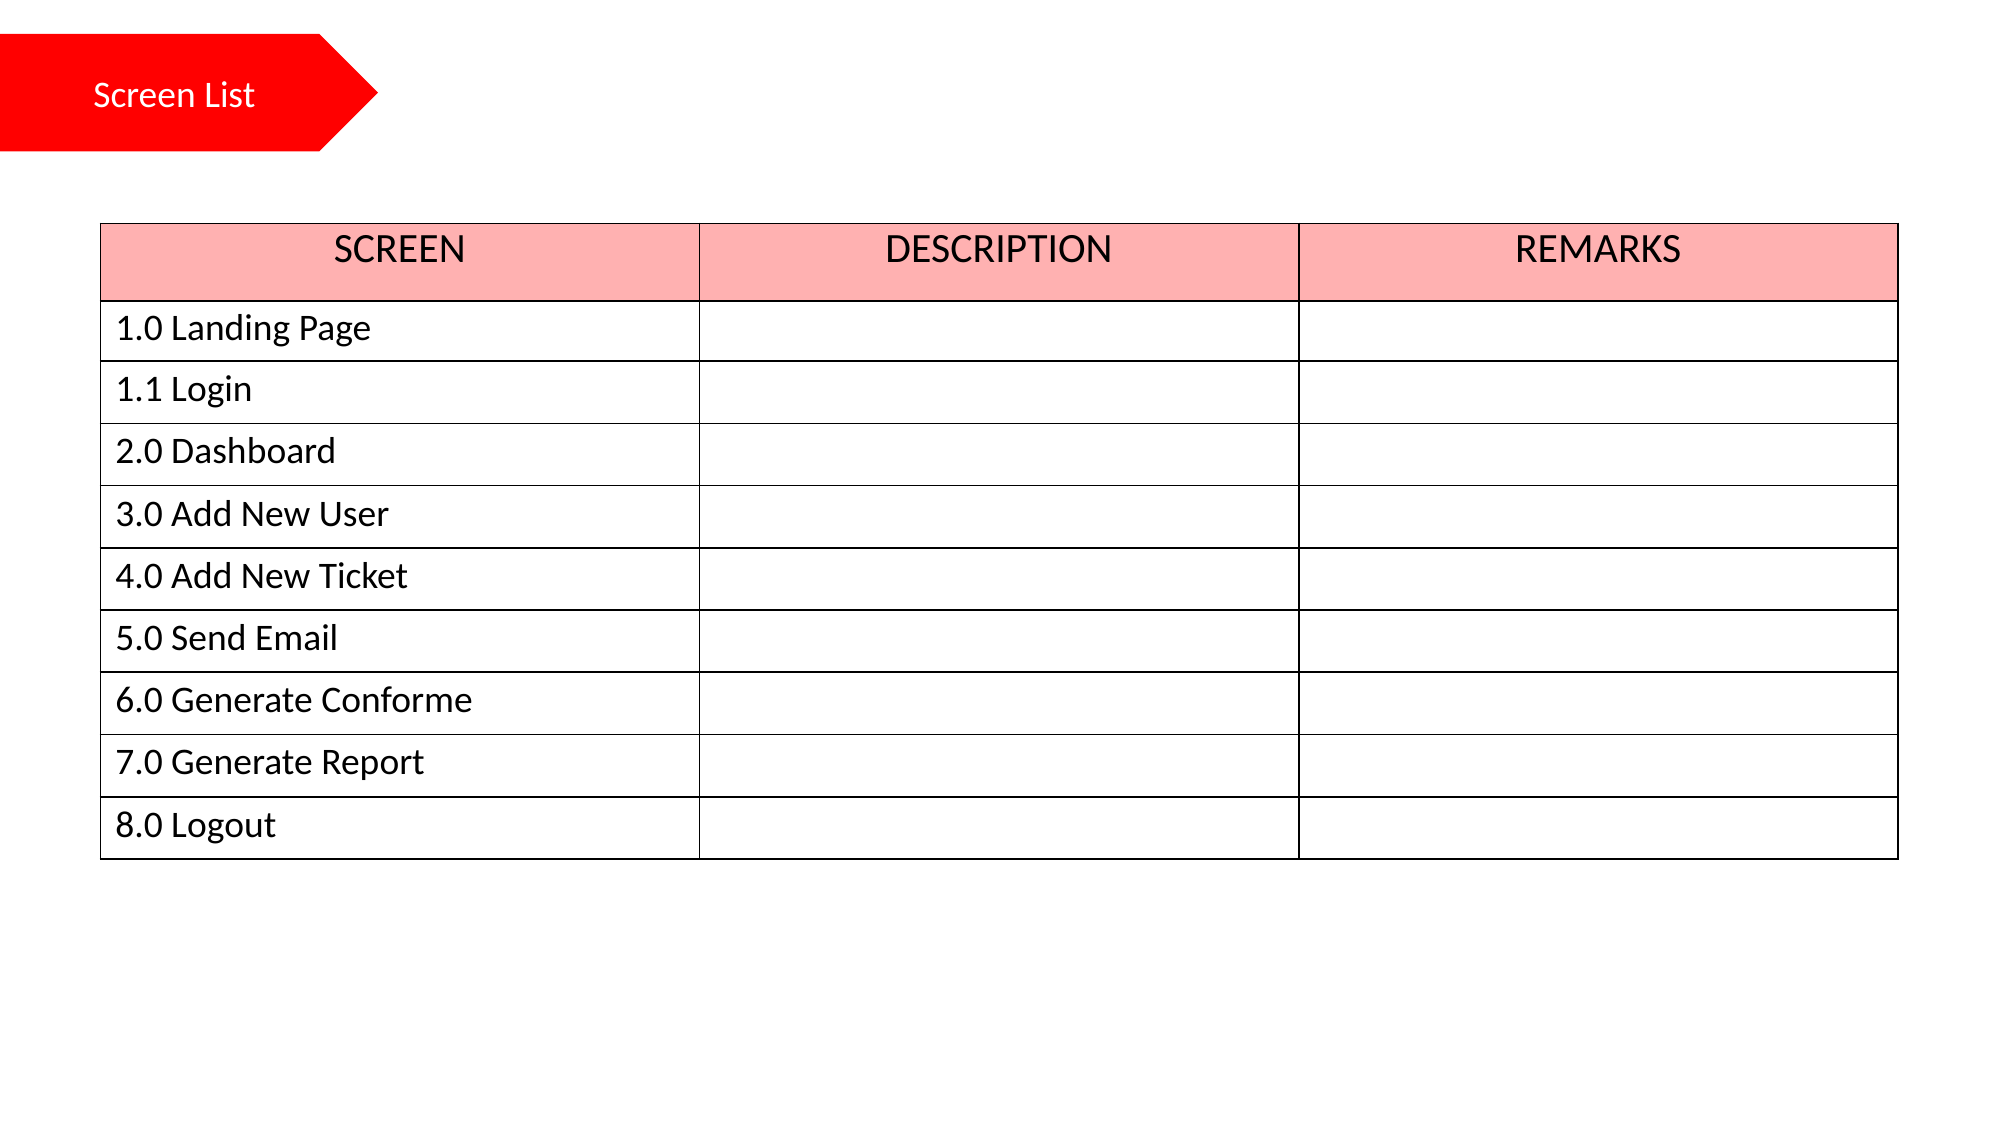

Screen List
| SCREEN | DESCRIPTION | REMARKS |
| --- | --- | --- |
| 1.0 Landing Page |  |  |
| 1.1 Login |  |  |
| 2.0 Dashboard |  |  |
| 3.0 Add New User |  |  |
| 4.0 Add New Ticket |  |  |
| 5.0 Send Email |  |  |
| 6.0 Generate Conforme |  |  |
| 7.0 Generate Report |  |  |
| 8.0 Logout |  |  |